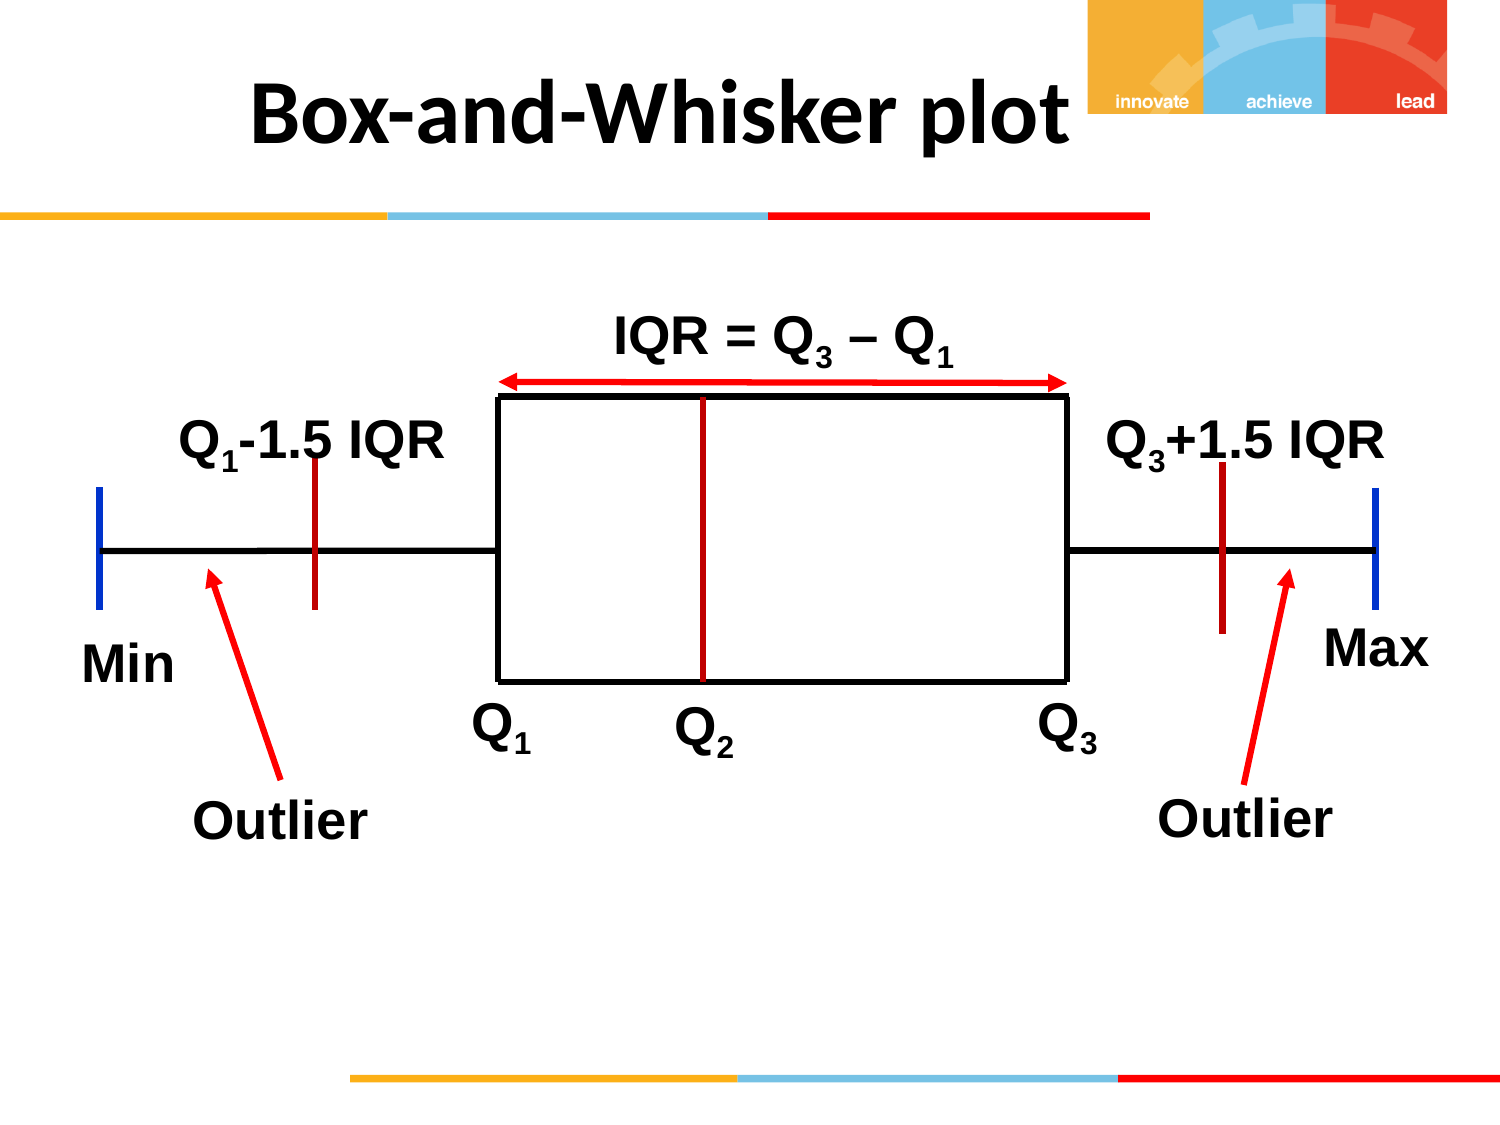

Box-and-Whisker plot
IQR = Q3 – Q1
Q1-1.5 IQR
Q3+1.5 IQR
Max
Min
Q1
Q3
Q2
Outlier
Outlier